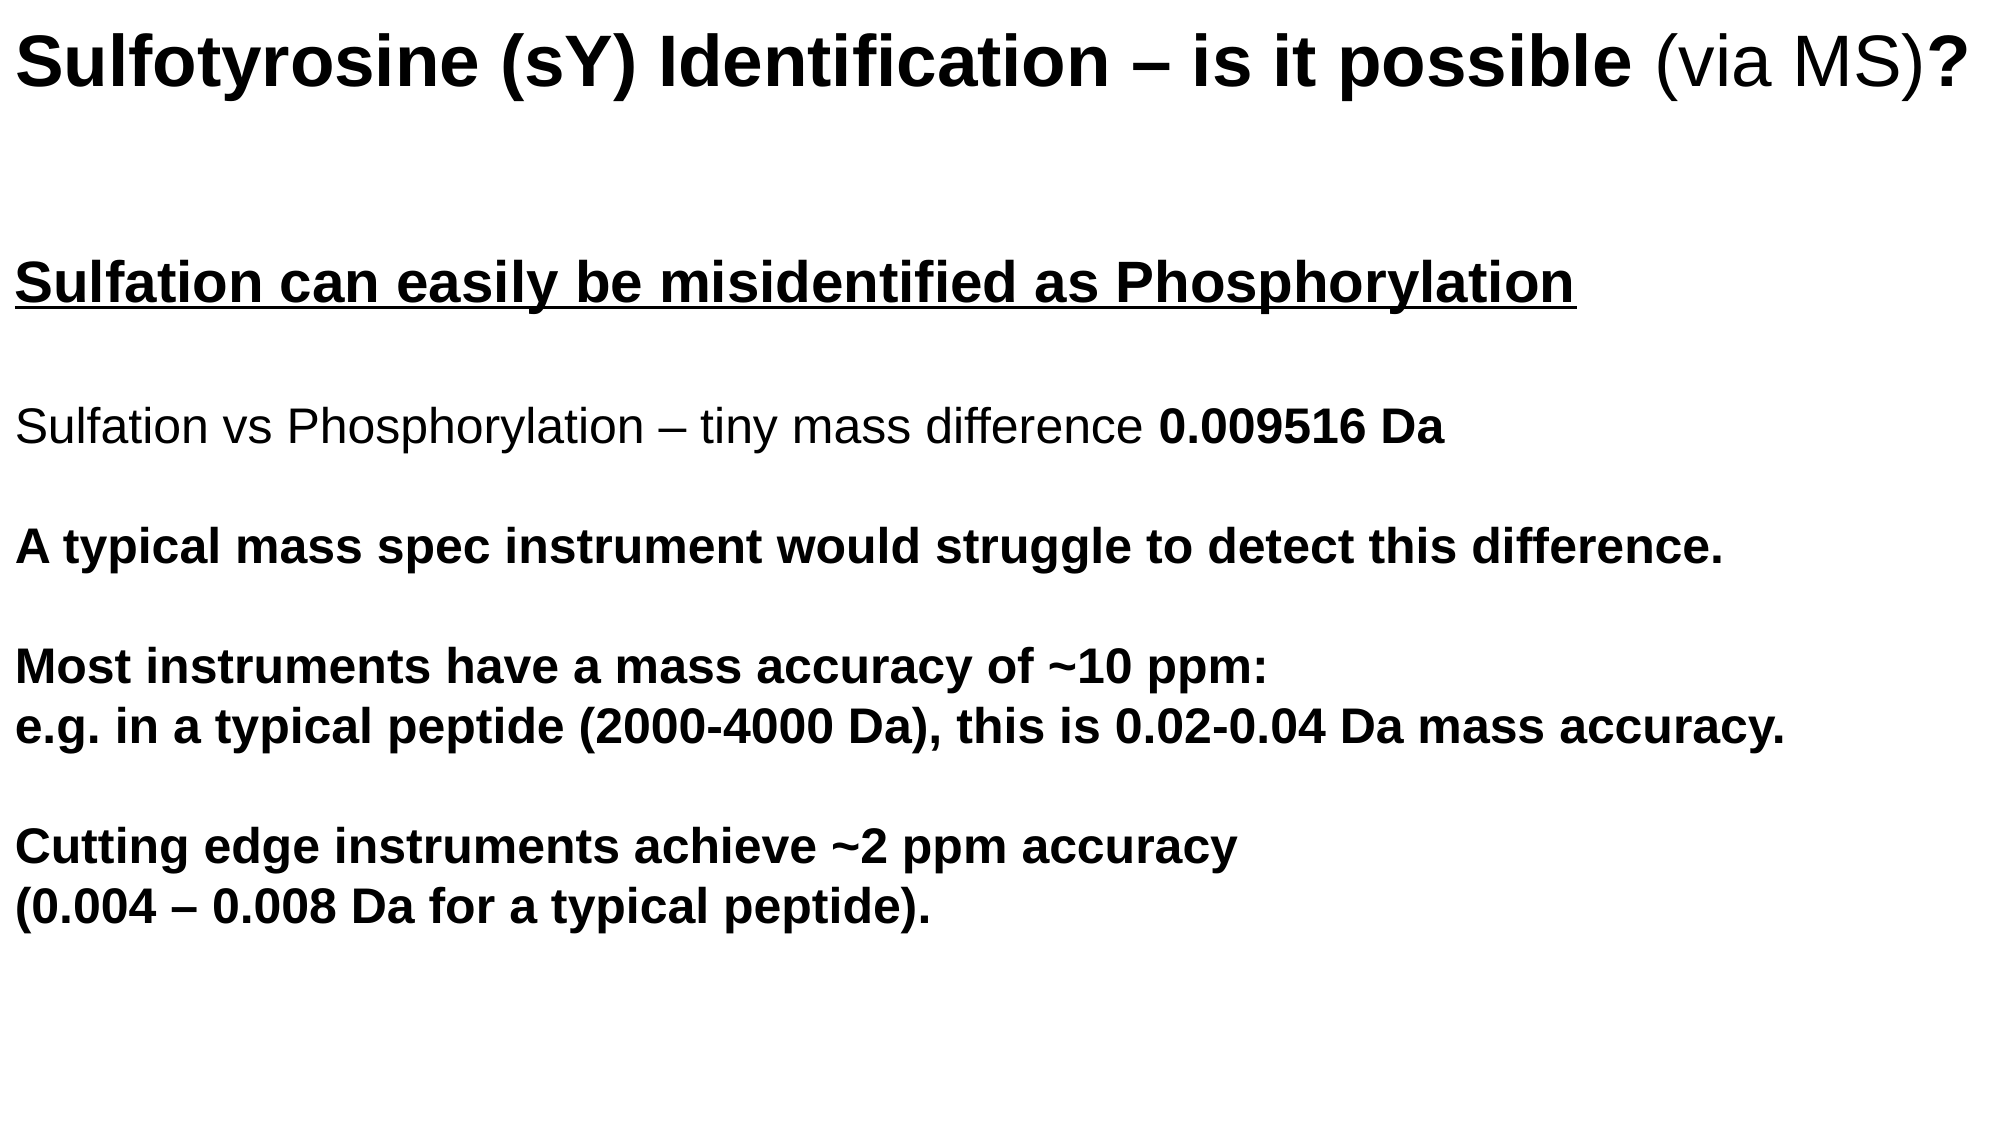

Sulfotyrosine (sY) Identification – is it possible (via MS)?
Sulfation can easily be misidentified as Phosphorylation

Sulfation vs Phosphorylation – tiny mass difference 0.009516 Da

A typical mass spec instrument would struggle to detect this difference.

Most instruments have a mass accuracy of ~10 ppm:
e.g. in a typical peptide (2000-4000 Da), this is 0.02-0.04 Da mass accuracy.

Cutting edge instruments achieve ~2 ppm accuracy
(0.004 – 0.008 Da for a typical peptide).